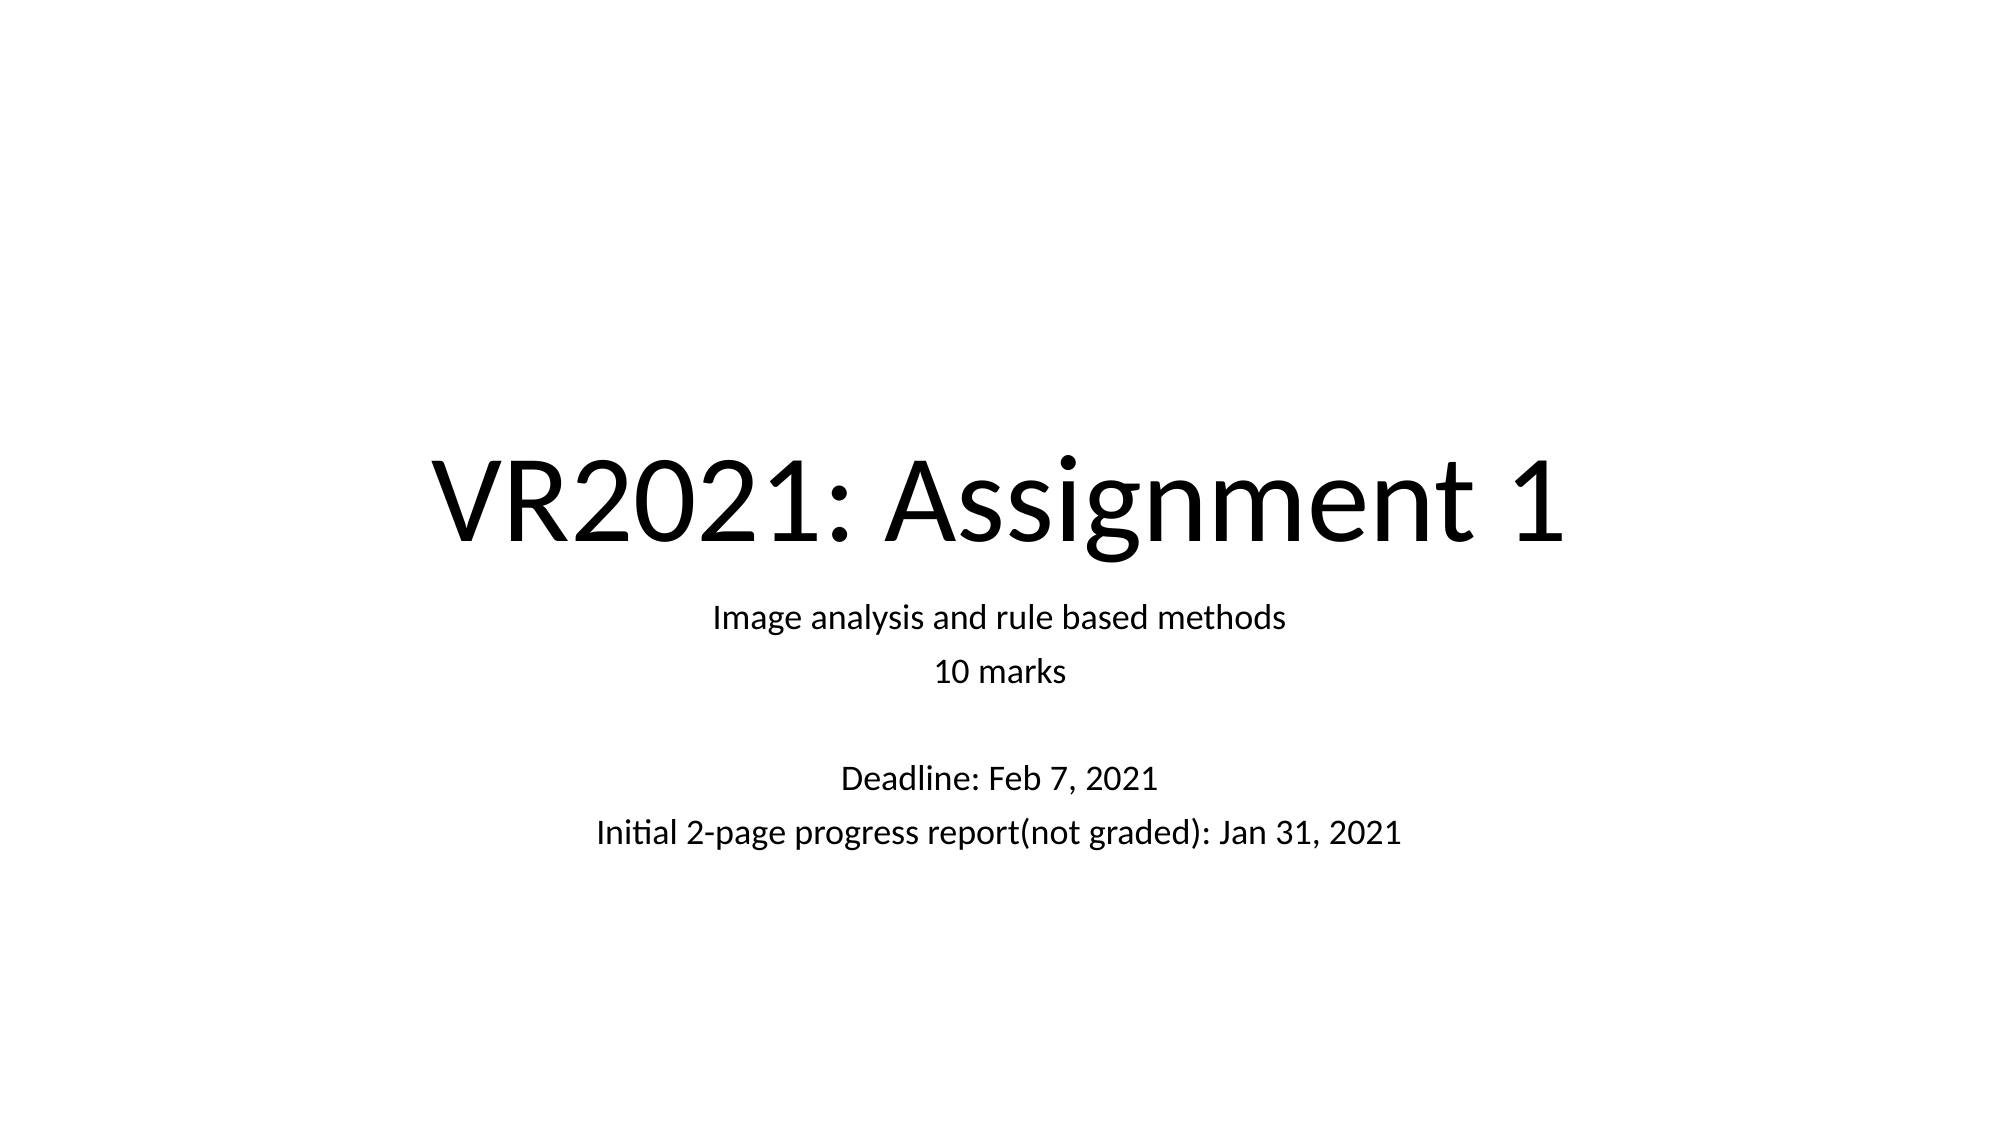

# VR2021: Assignment 1
Image analysis and rule based methods
10 marks

Deadline: Feb 7, 2021
Initial 2-page progress report(not graded): Jan 31, 2021